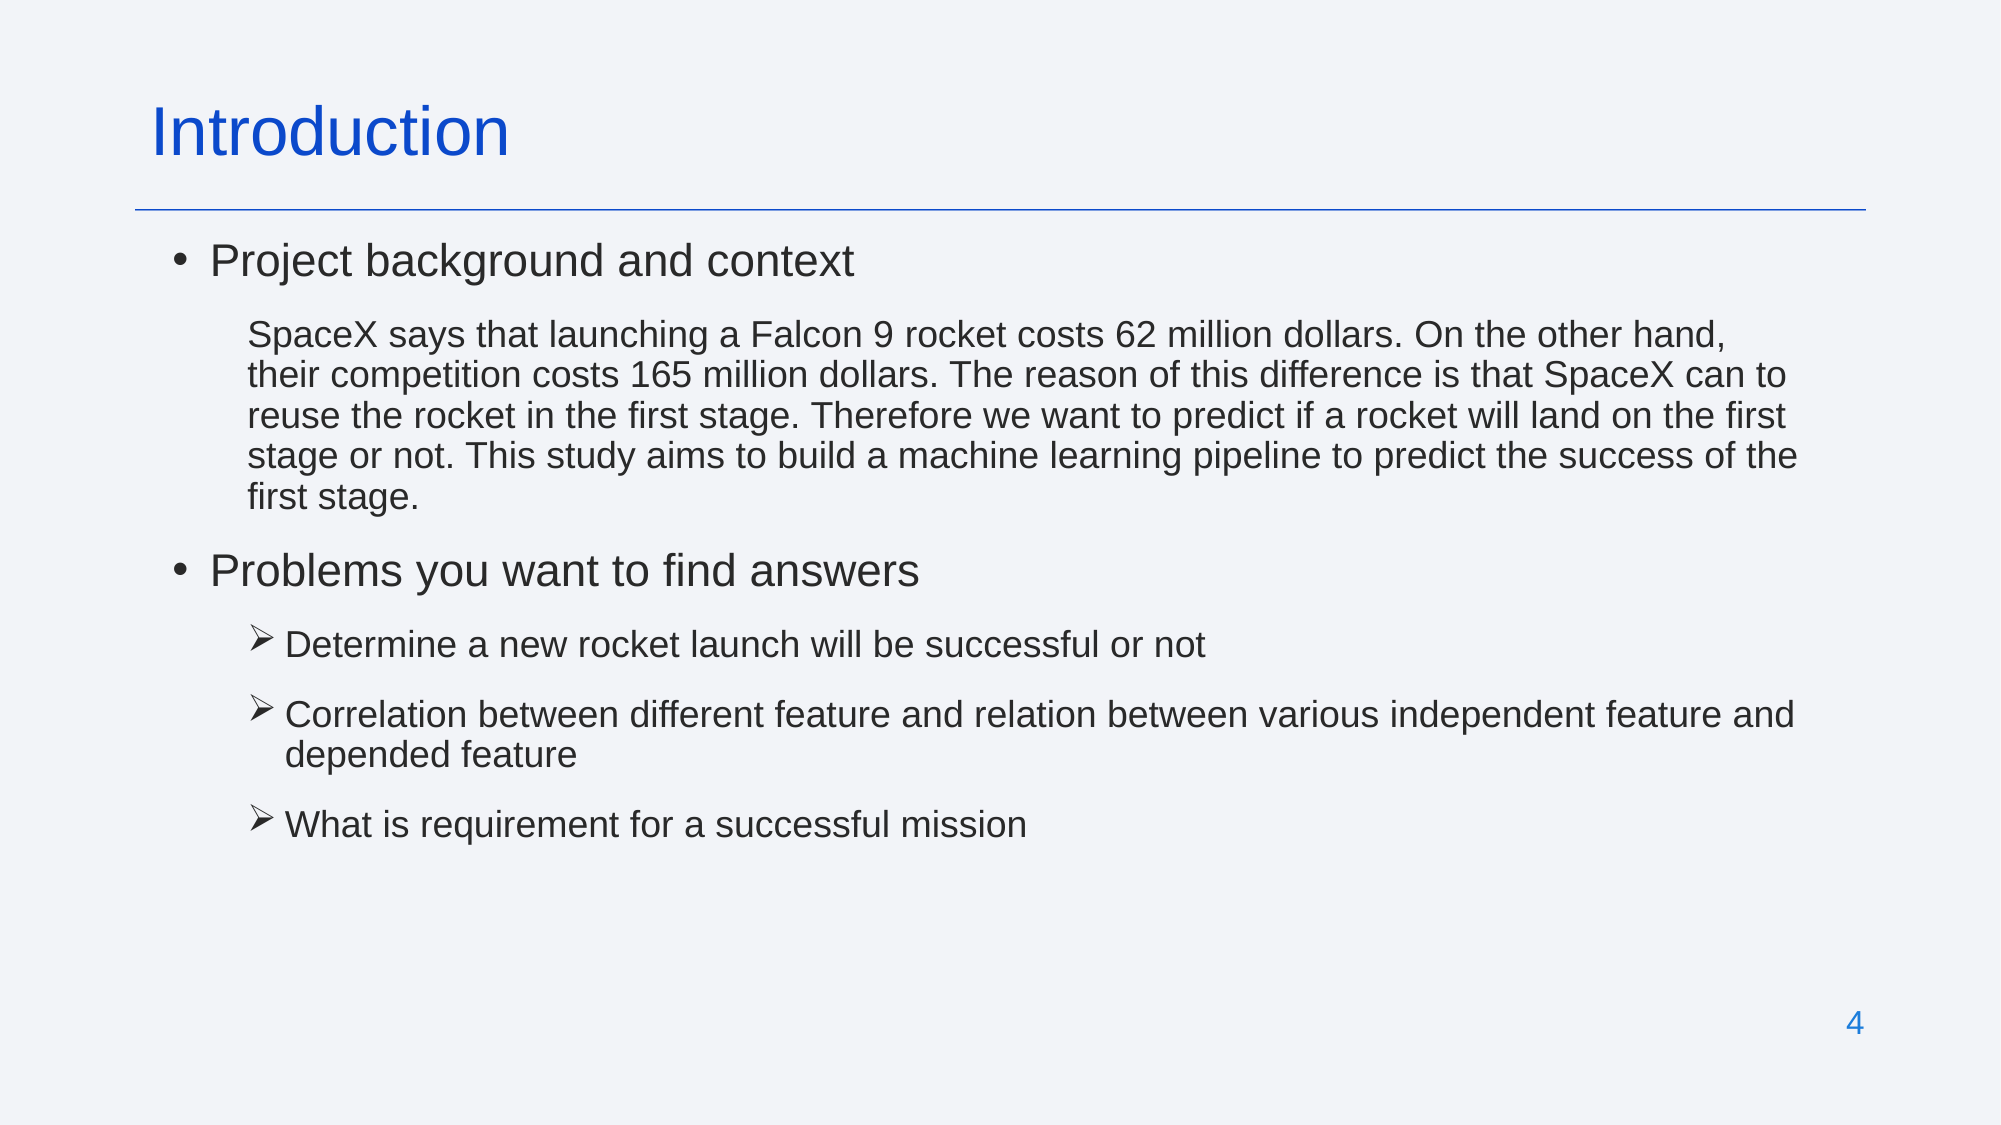

Introduction
Project background and context
SpaceX says that launching a Falcon 9 rocket costs 62 million dollars. On the other hand, their competition costs 165 million dollars. The reason of this difference is that SpaceX can to reuse the rocket in the first stage. Therefore we want to predict if a rocket will land on the first stage or not. This study aims to build a machine learning pipeline to predict the success of the first stage.
Problems you want to find answers
Determine a new rocket launch will be successful or not
Correlation between different feature and relation between various independent feature and depended feature
What is requirement for a successful mission
4